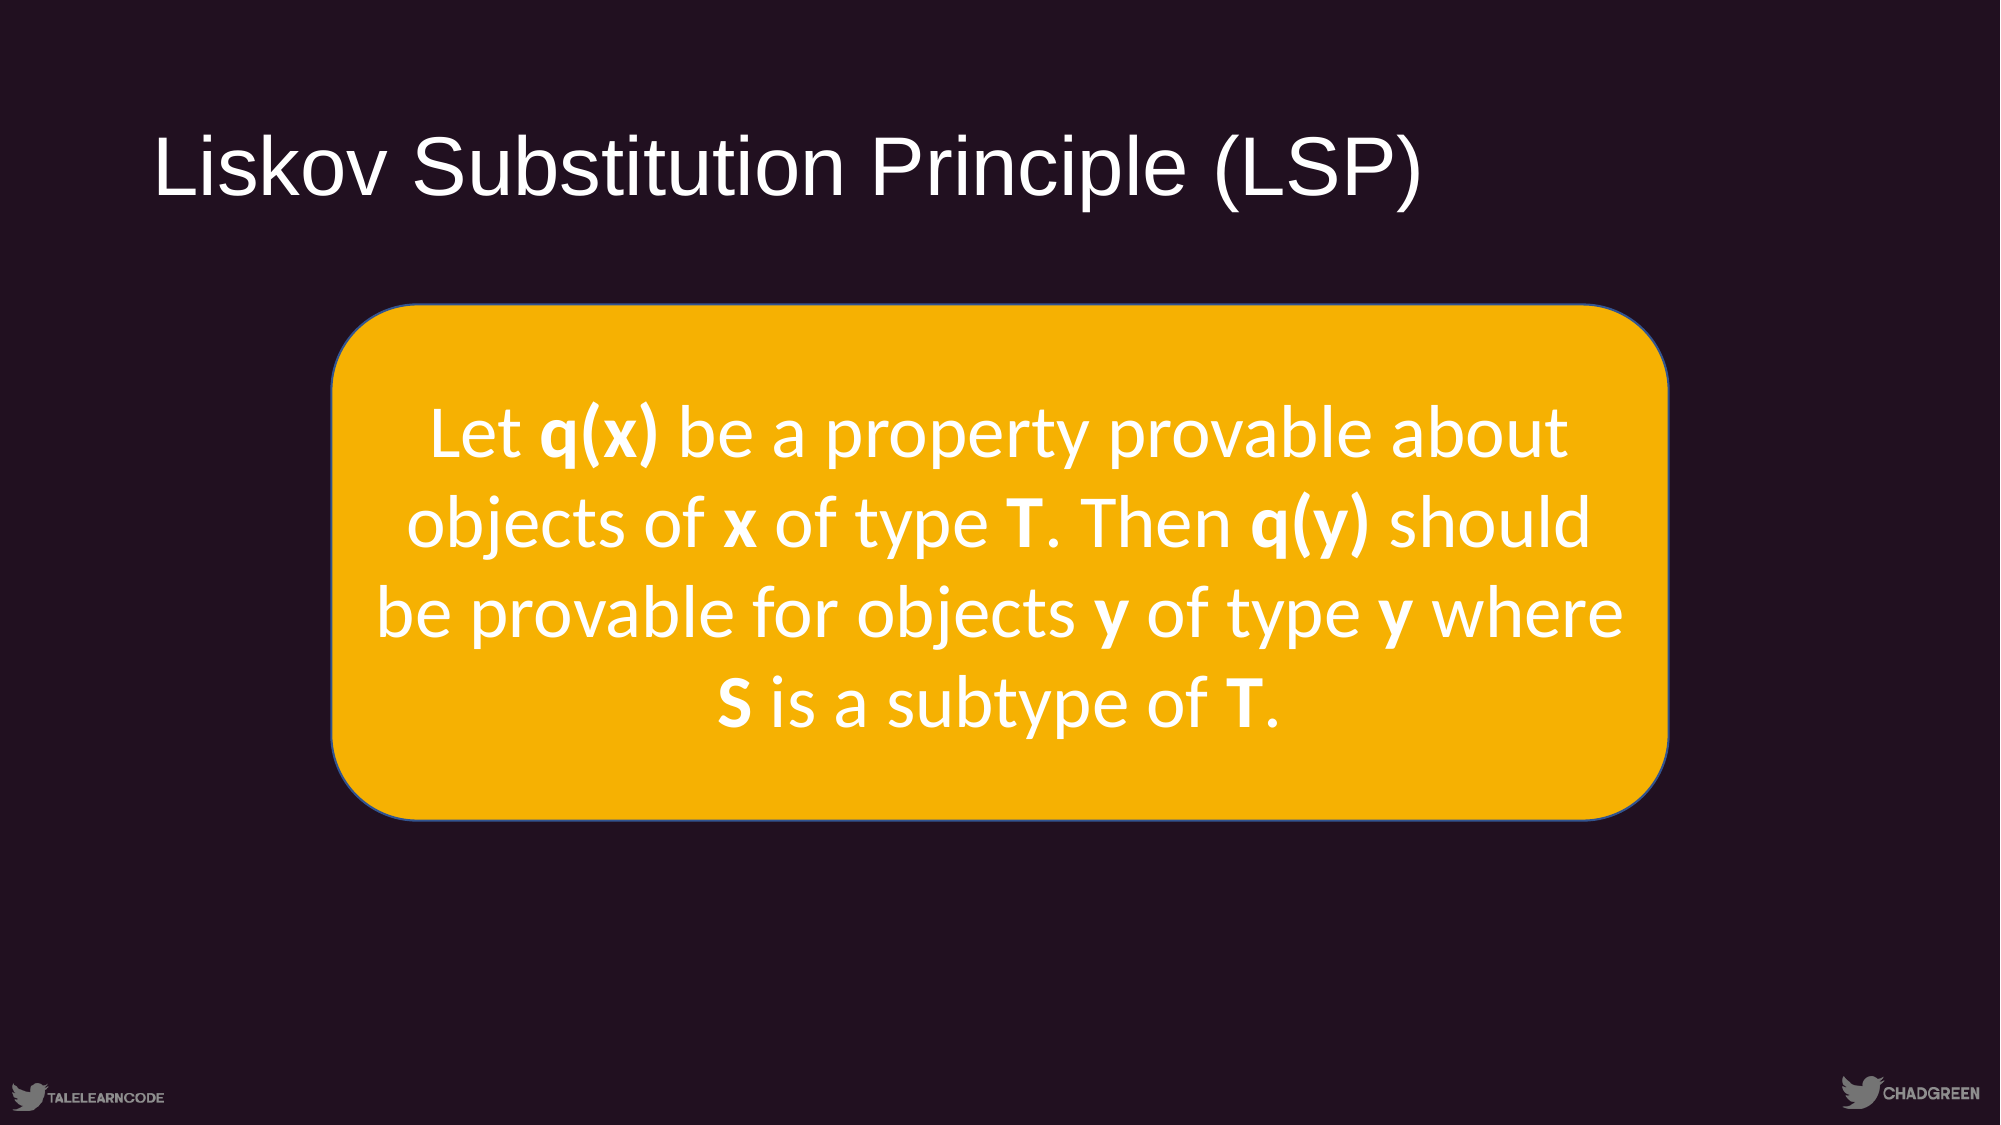

# Liskov Substitution Principle (LSP)
Let q(x) be a property provable about objects of x of type T. Then q(y) should be provable for objects y of type y where S is a subtype of T.